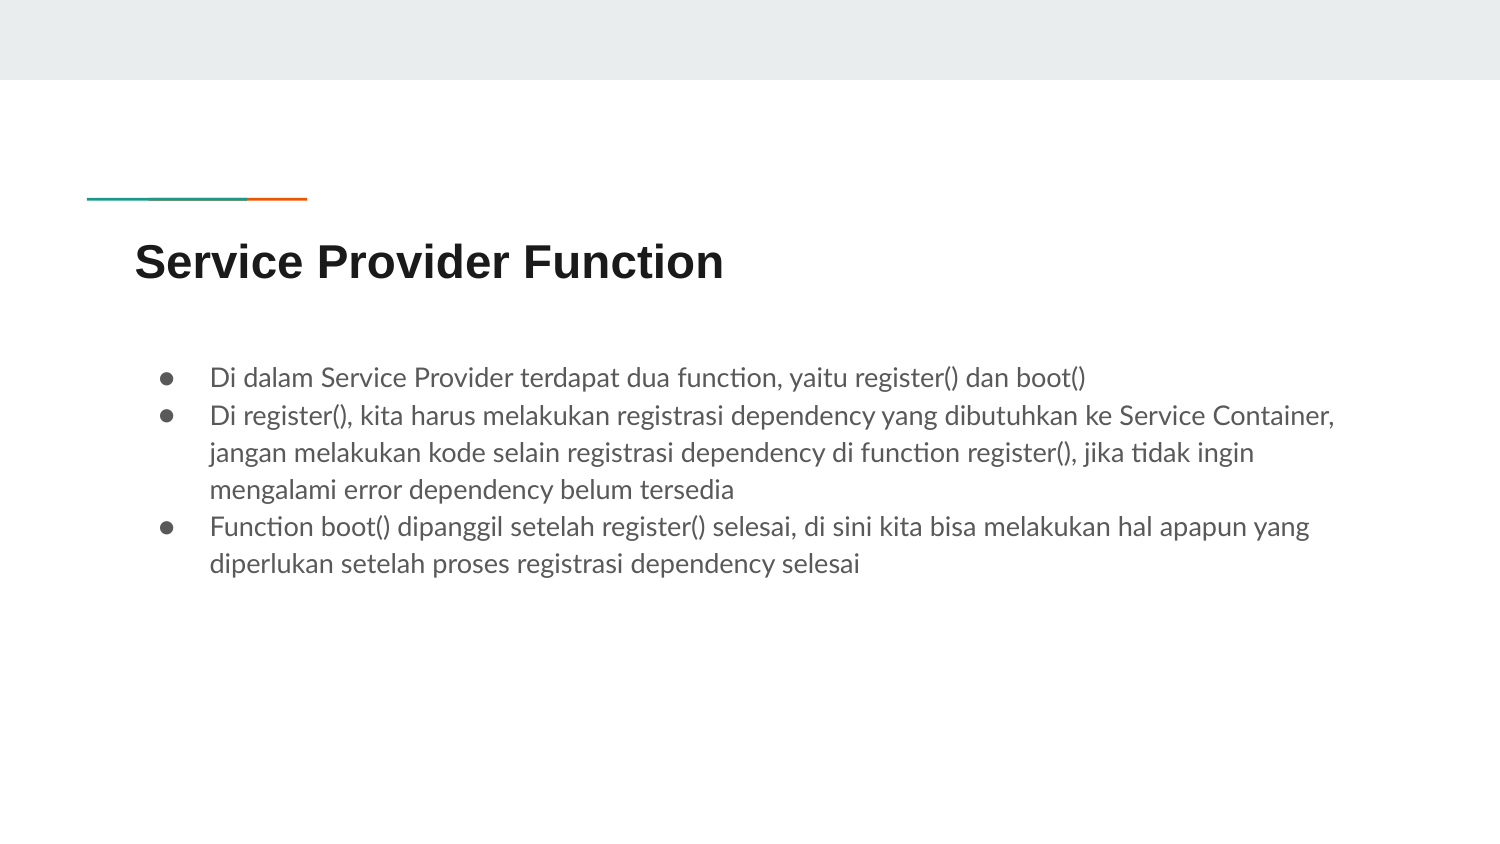

# Service Provider Function
Di dalam Service Provider terdapat dua function, yaitu register() dan boot()
Di register(), kita harus melakukan registrasi dependency yang dibutuhkan ke Service Container, jangan melakukan kode selain registrasi dependency di function register(), jika tidak ingin mengalami error dependency belum tersedia
Function boot() dipanggil setelah register() selesai, di sini kita bisa melakukan hal apapun yang diperlukan setelah proses registrasi dependency selesai